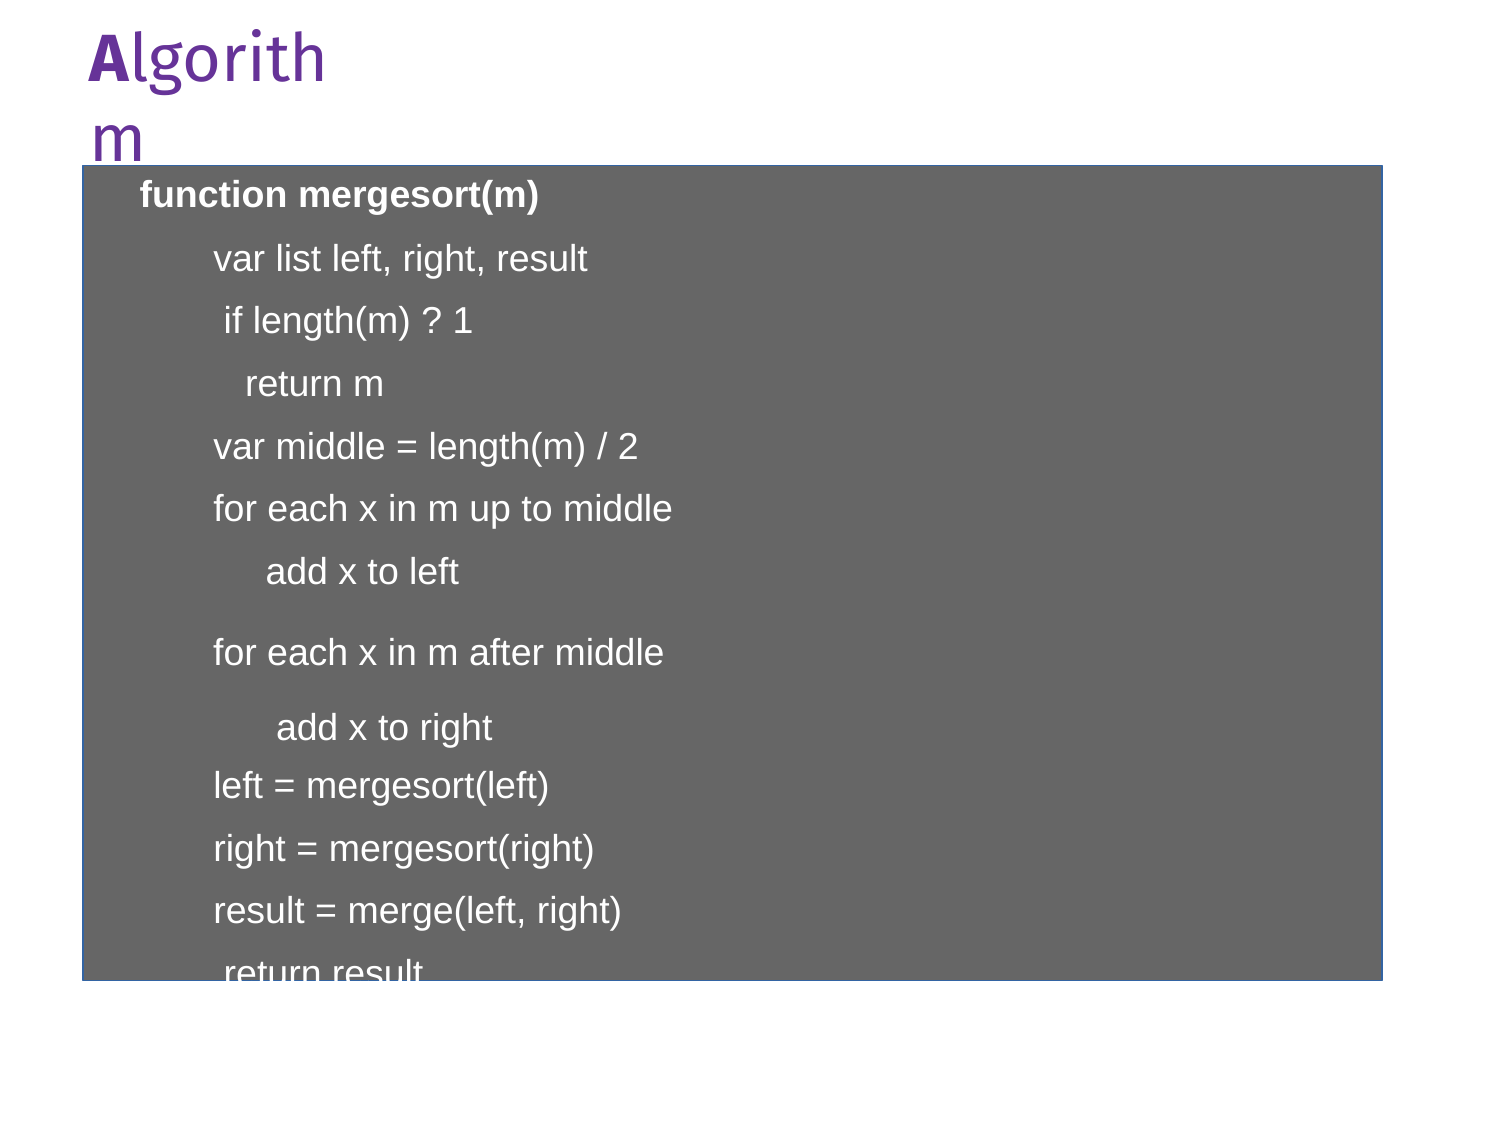

# Algorithm
function mergesort(m)  var list left, right, result  if length(m) ? 1
return m
var middle = length(m) / 2  for each x in m up to middle
add x to left
for each x in m after middle  add x to right
left = mergesort(left)
right = mergesort(right)  result = merge(left, right)  return result